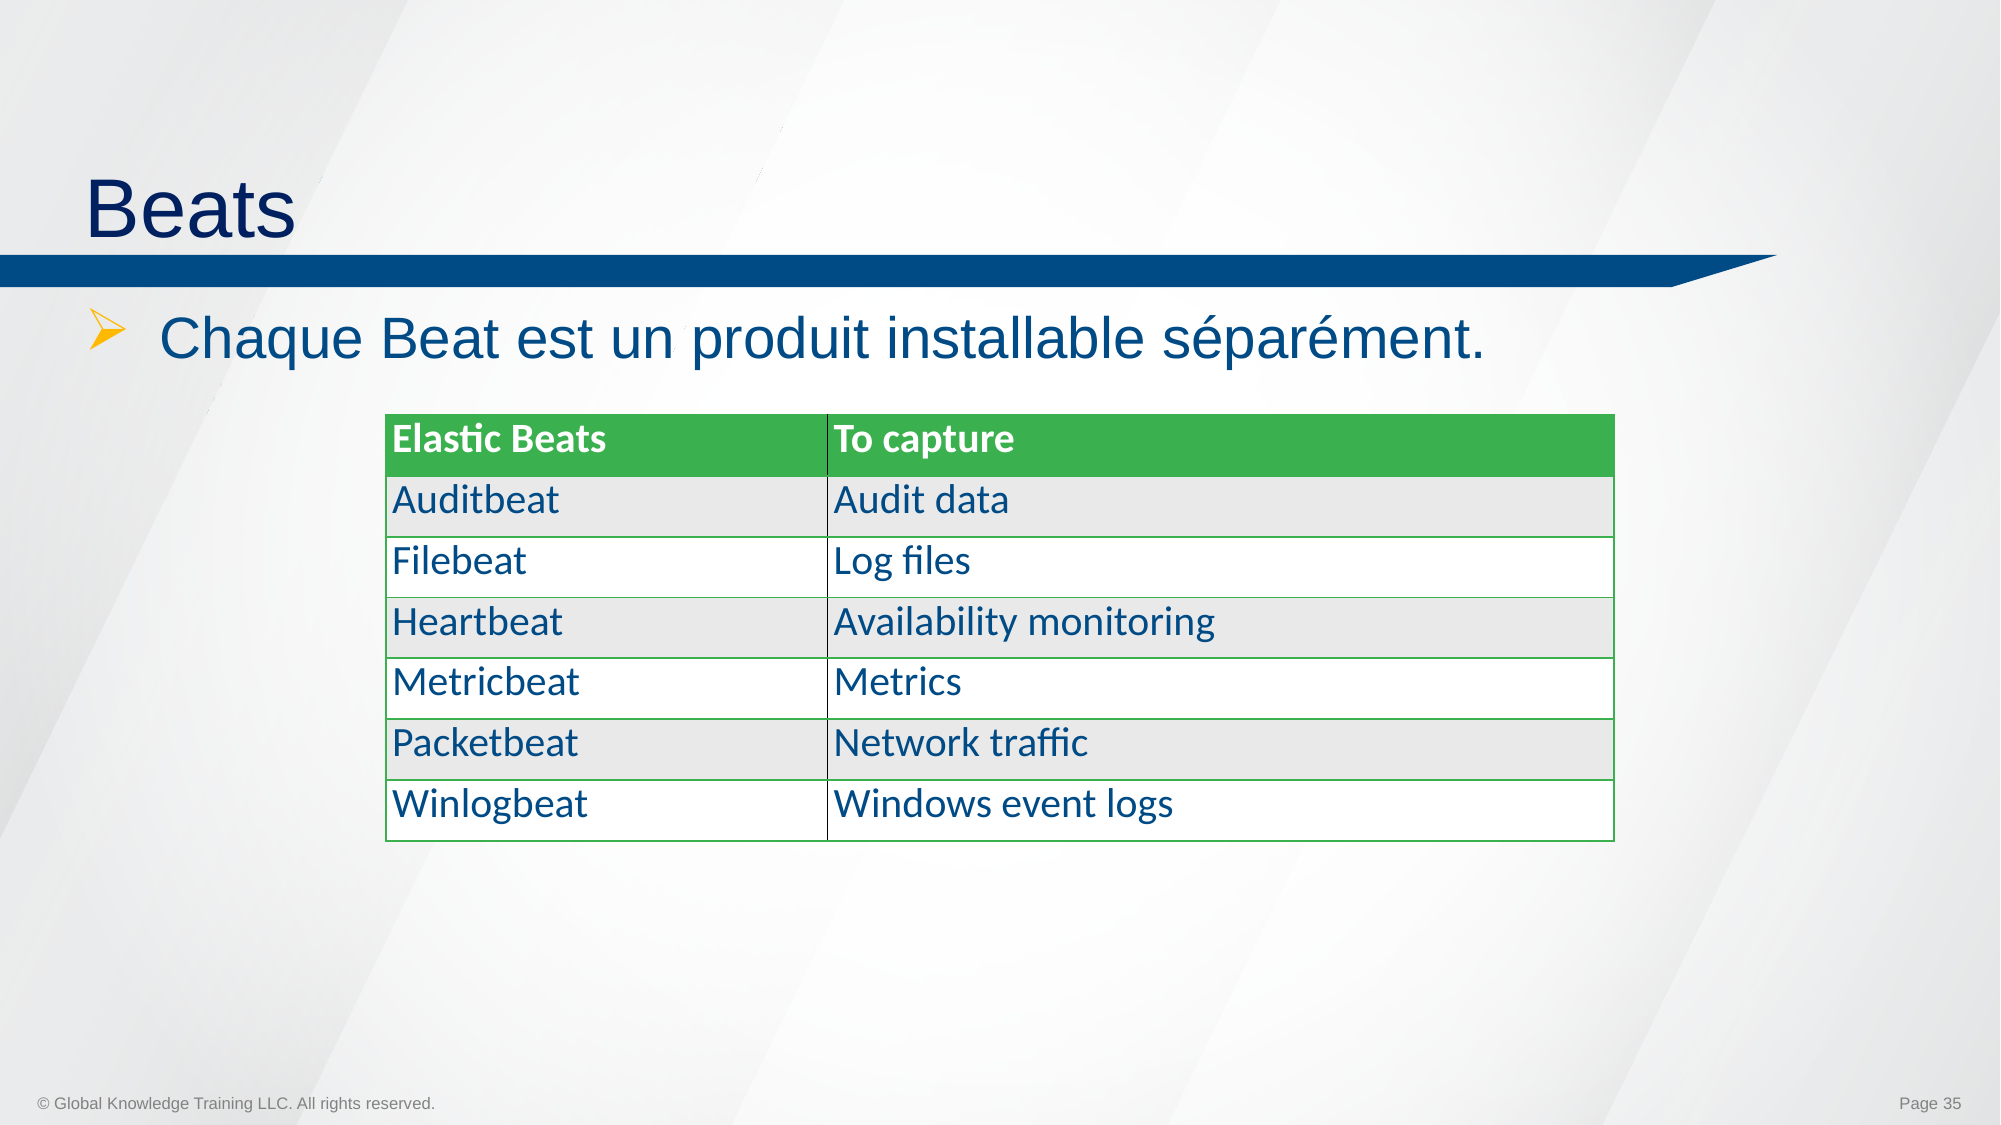

# Beats
Chaque Beat est un produit installable séparément.

| Elastic Beats | To capture |
| --- | --- |
| Auditbeat | Audit data |
| Filebeat | Log files |
| Heartbeat | Availability monitoring |
| Metricbeat | Metrics |
| Packetbeat | Network traffic |
| Winlogbeat | Windows event logs |